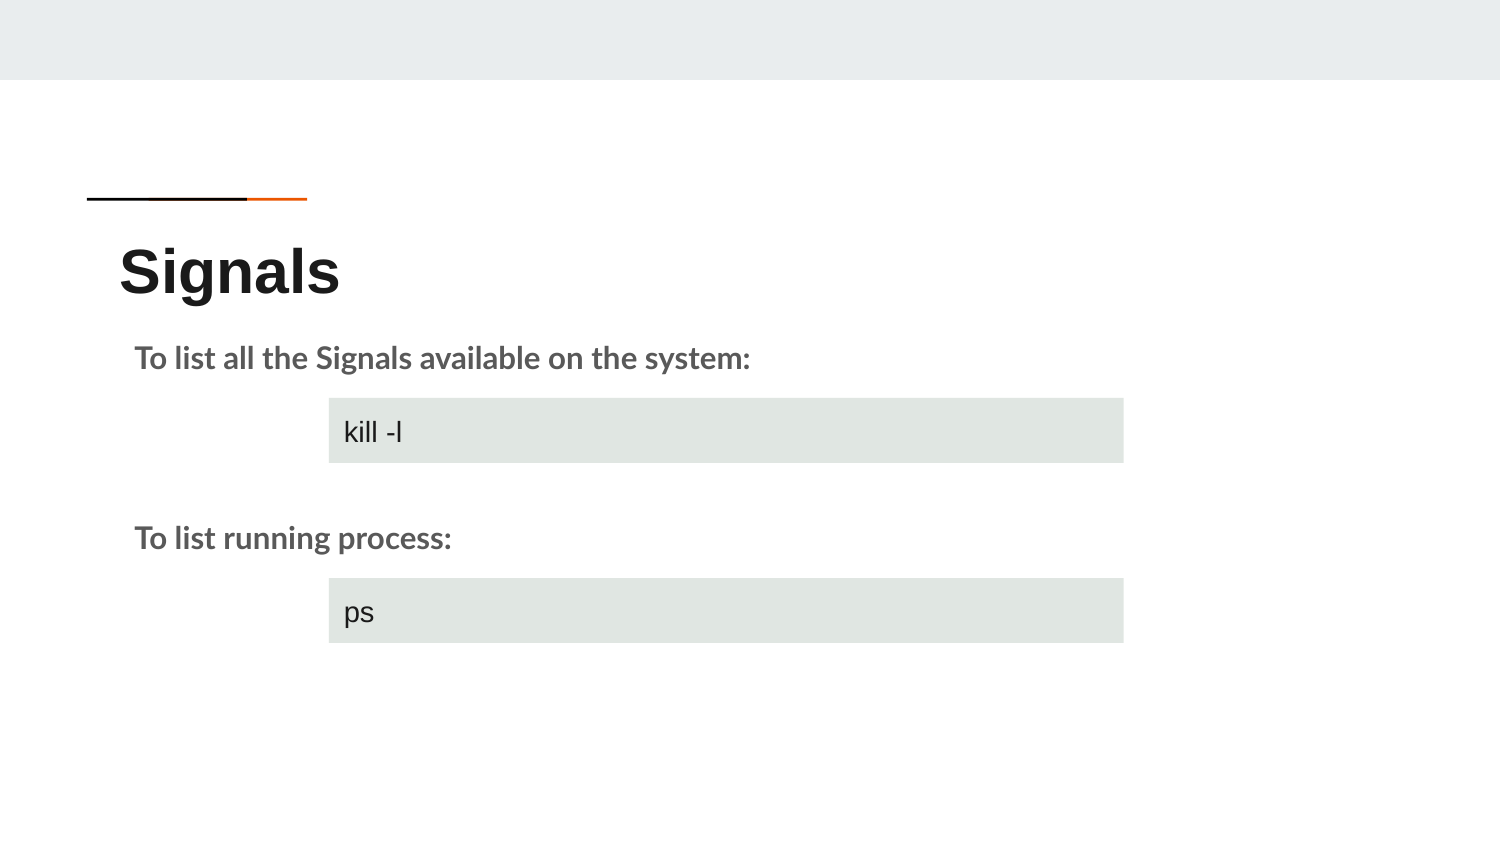

# Signals

To list all the Signals available on the system:
kill -l
To list running process:
ps